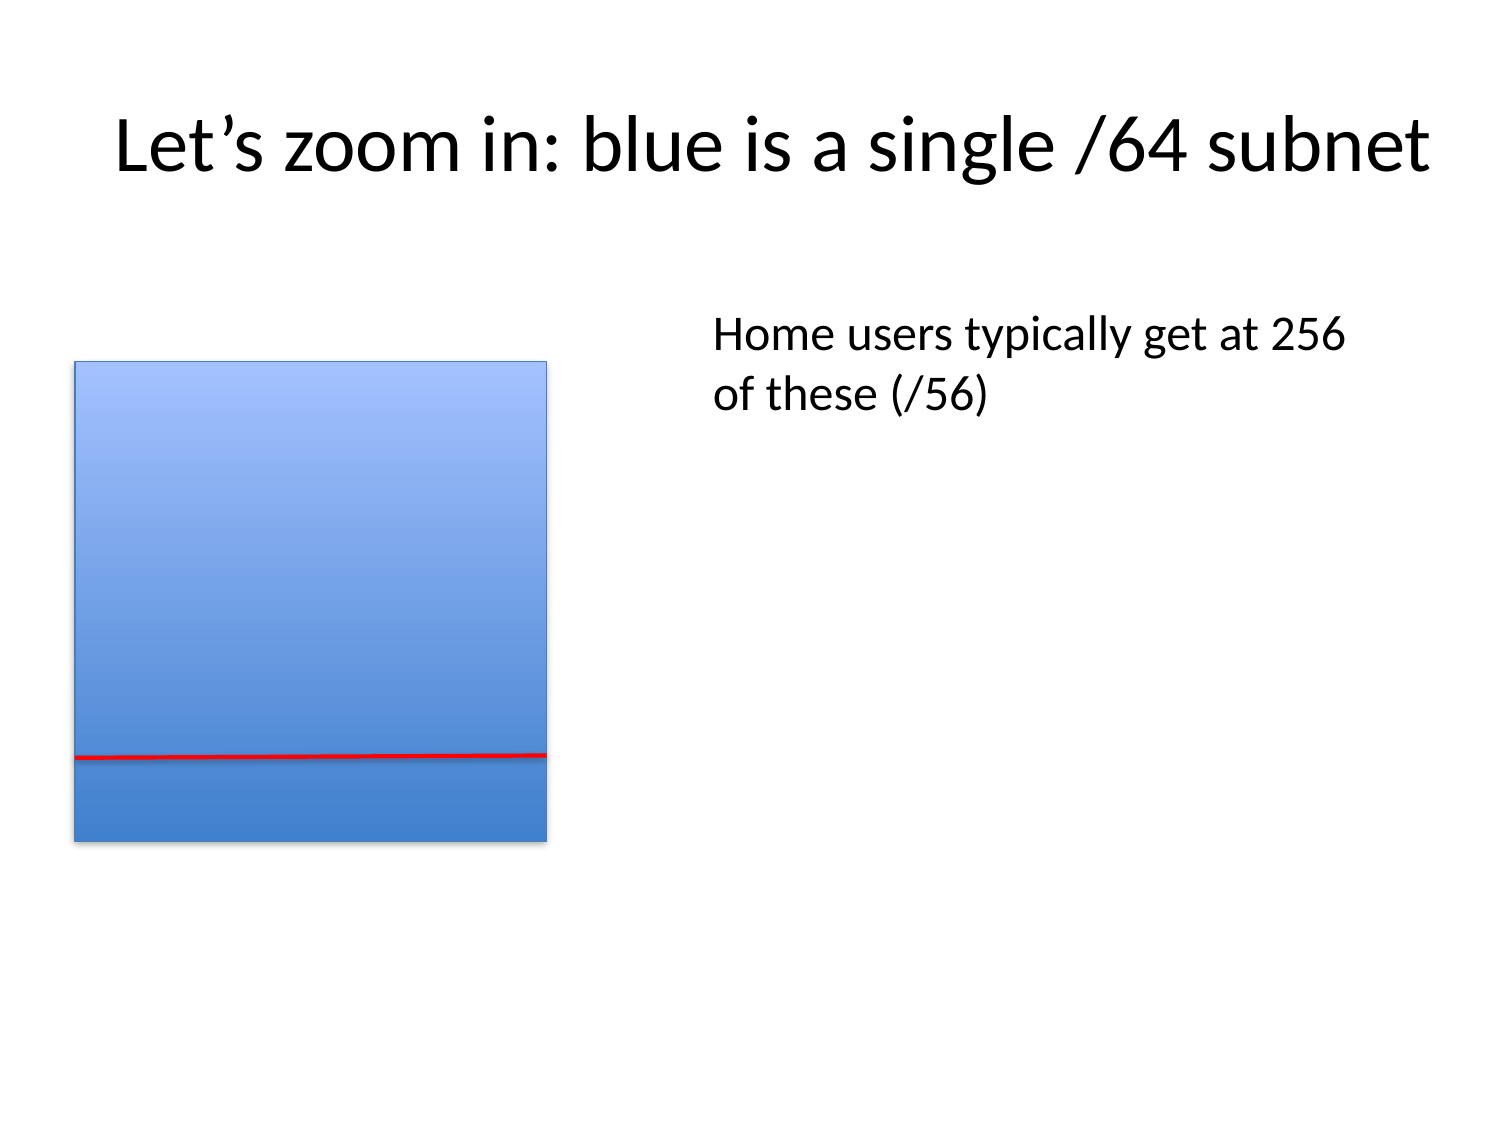

# Let’s zoom in: blue is a single /64 subnet
Home users typically get at 256 of these (/56)